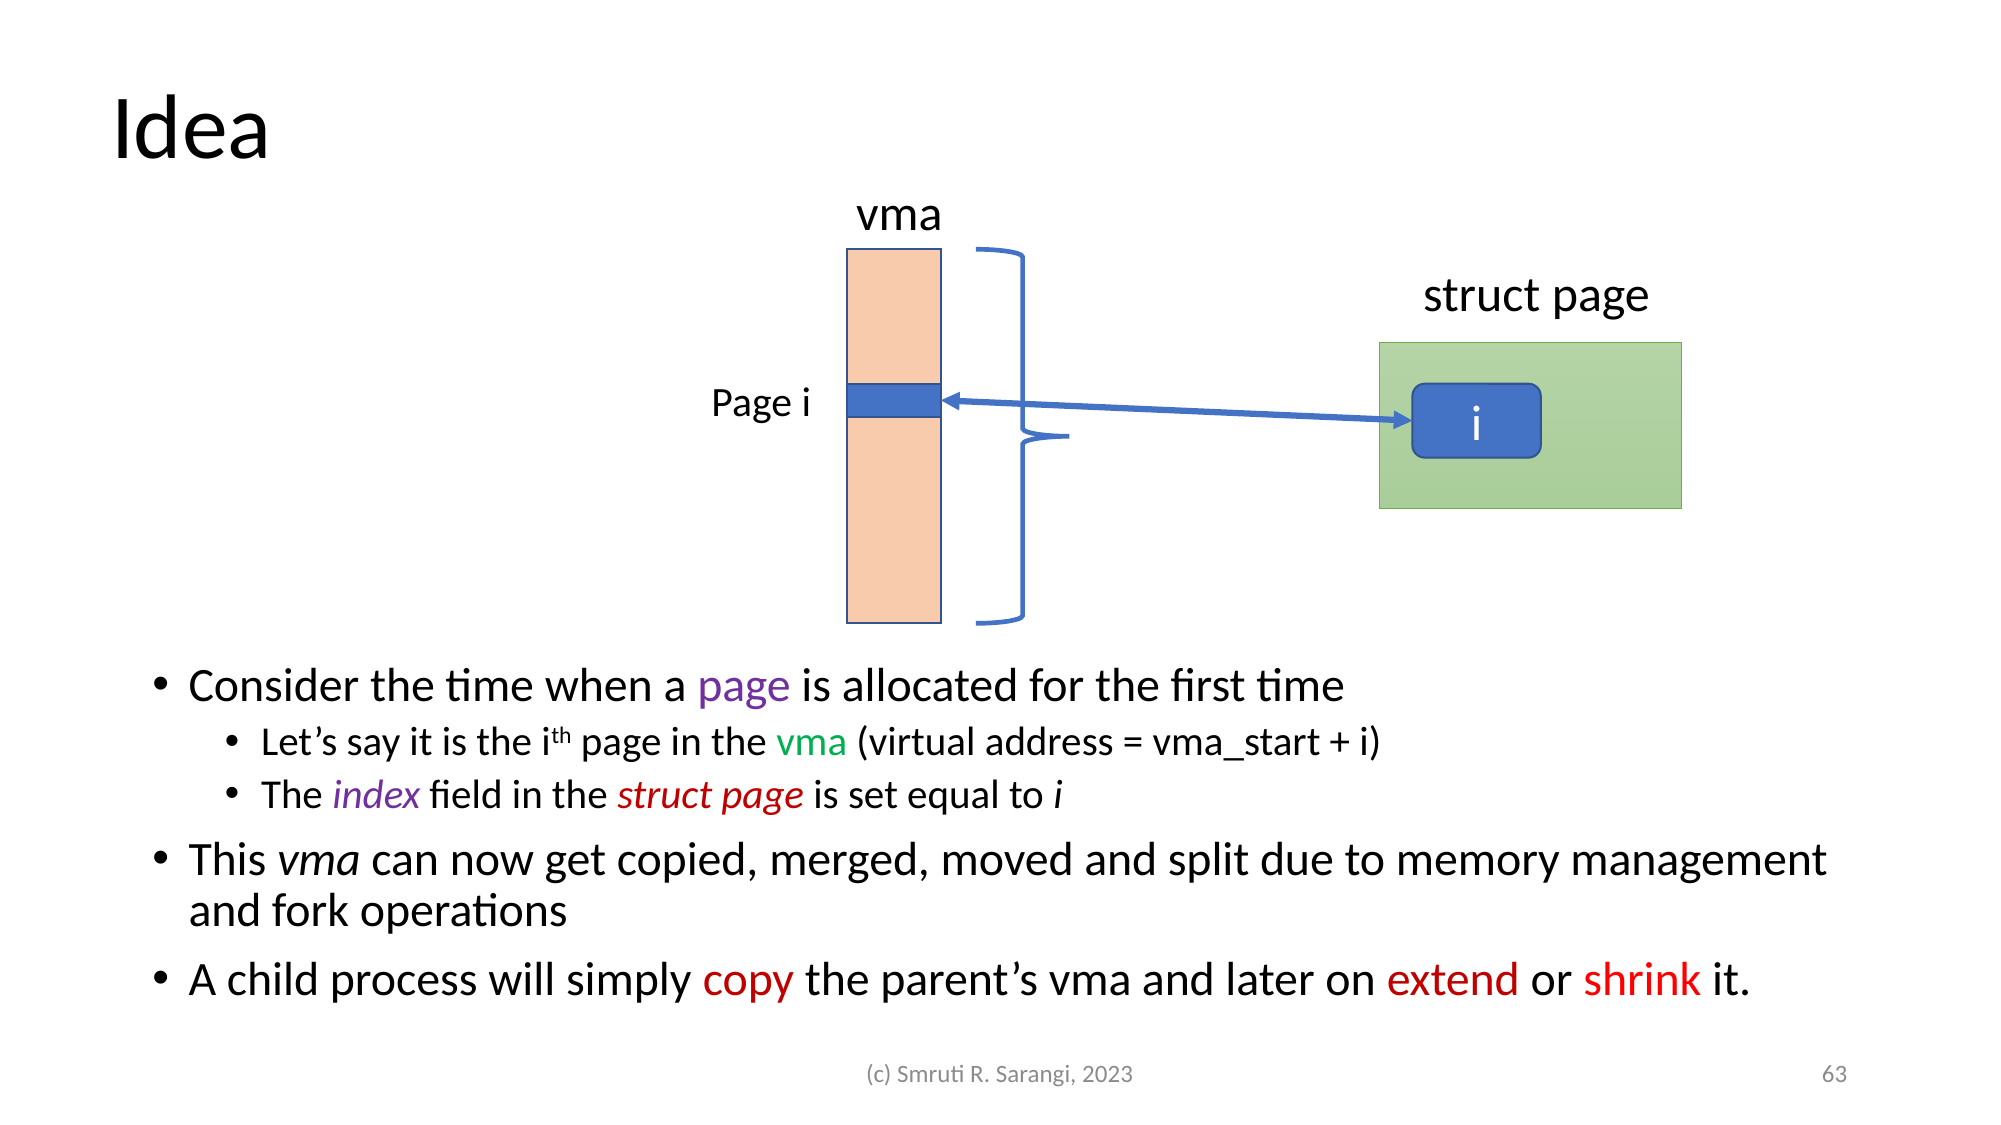

# Idea
vma

struct page

Page i

i
Consider the time when a page is allocated for the first time
Let’s say it is the ith page in the vma (virtual address = vma_start + i)
The index field in the struct page is set equal to i
This vma can now get copied, merged, moved and split due to memory management and fork operations
A child process will simply copy the parent’s vma and later on extend or shrink it.
(c) Smruti R. Sarangi, 2023
63